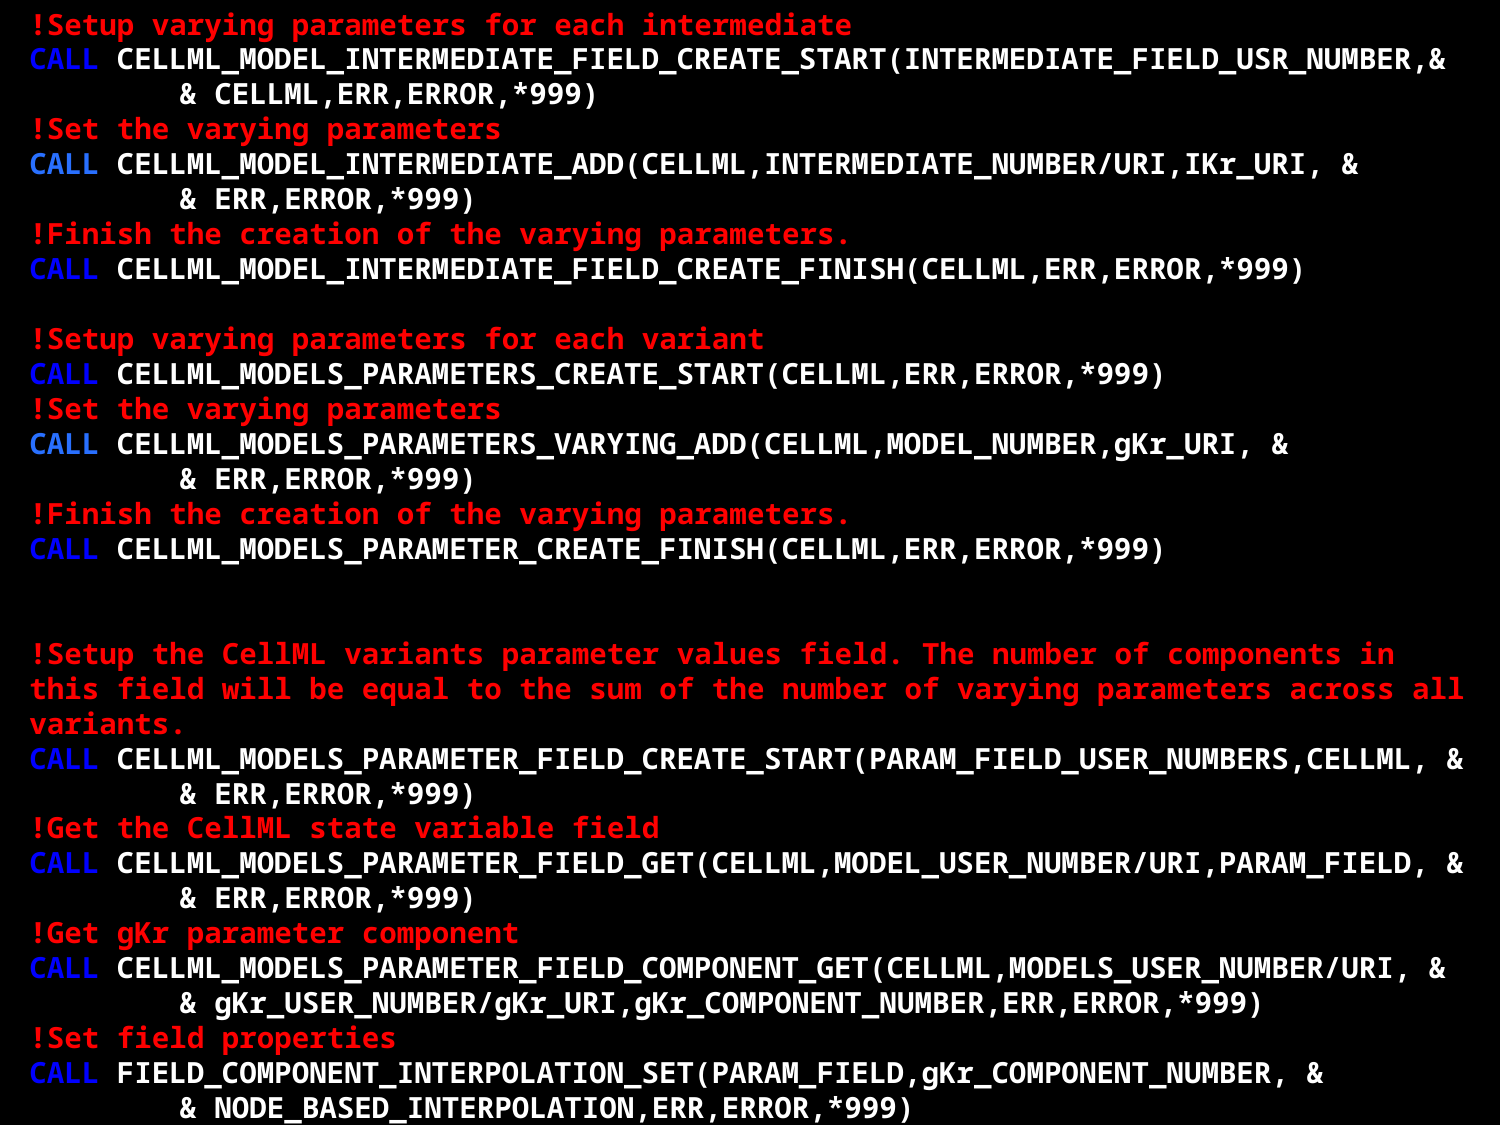

!Setup varying parameters for each intermediate
CALL CELLML_MODEL_INTERMEDIATE_FIELD_CREATE_START(INTERMEDIATE_FIELD_USR_NUMBER,&
	& CELLML,ERR,ERROR,*999)
!Set the varying parameters
CALL CELLML_MODEL_INTERMEDIATE_ADD(CELLML,INTERMEDIATE_NUMBER/URI,IKr_URI, &
	& ERR,ERROR,*999)
!Finish the creation of the varying parameters.
CALL CELLML_MODEL_INTERMEDIATE_FIELD_CREATE_FINISH(CELLML,ERR,ERROR,*999)

!Setup varying parameters for each variant
CALL CELLML_MODELS_PARAMETERS_CREATE_START(CELLML,ERR,ERROR,*999)
!Set the varying parameters
CALL CELLML_MODELS_PARAMETERS_VARYING_ADD(CELLML,MODEL_NUMBER,gKr_URI, &
	& ERR,ERROR,*999)
!Finish the creation of the varying parameters.
CALL CELLML_MODELS_PARAMETER_CREATE_FINISH(CELLML,ERR,ERROR,*999)

!Setup the CellML variants parameter values field. The number of components in this field will be equal to the sum of the number of varying parameters across all variants.
CALL CELLML_MODELS_PARAMETER_FIELD_CREATE_START(PARAM_FIELD_USER_NUMBERS,CELLML, &
	& ERR,ERROR,*999)
!Get the CellML state variable field
CALL CELLML_MODELS_PARAMETER_FIELD_GET(CELLML,MODEL_USER_NUMBER/URI,PARAM_FIELD, &
	& ERR,ERROR,*999)
!Get gKr parameter component
CALL CELLML_MODELS_PARAMETER_FIELD_COMPONENT_GET(CELLML,MODELS_USER_NUMBER/URI, &
	& gKr_USER_NUMBER/gKr_URI,gKr_COMPONENT_NUMBER,ERR,ERROR,*999)
!Set field properties
CALL FIELD_COMPONENT_INTERPOLATION_SET(PARAM_FIELD,gKr_COMPONENT_NUMBER, &
	& NODE_BASED_INTERPOLATION,ERR,ERROR,*999)